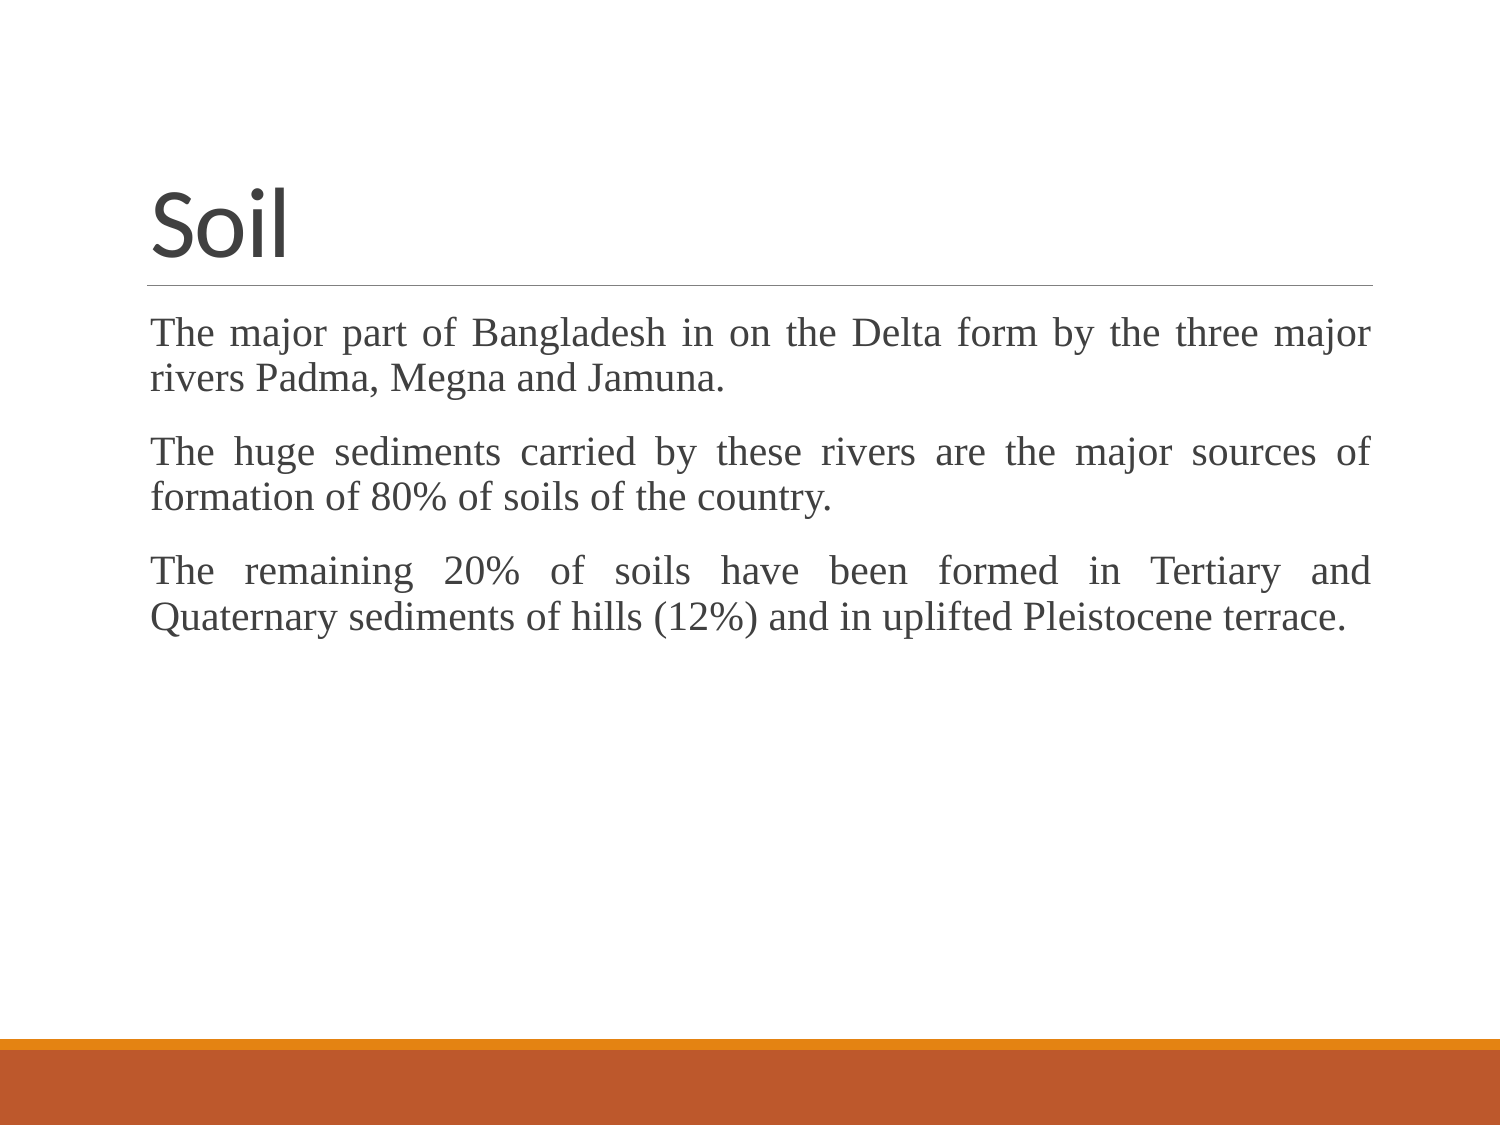

# Soil
The major part of Bangladesh in on the Delta form by the three major rivers Padma, Megna and Jamuna.
The huge sediments carried by these rivers are the major sources of formation of 80% of soils of the country.
The remaining 20% of soils have been formed in Tertiary and Quaternary sediments of hills (12%) and in uplifted Pleistocene terrace.